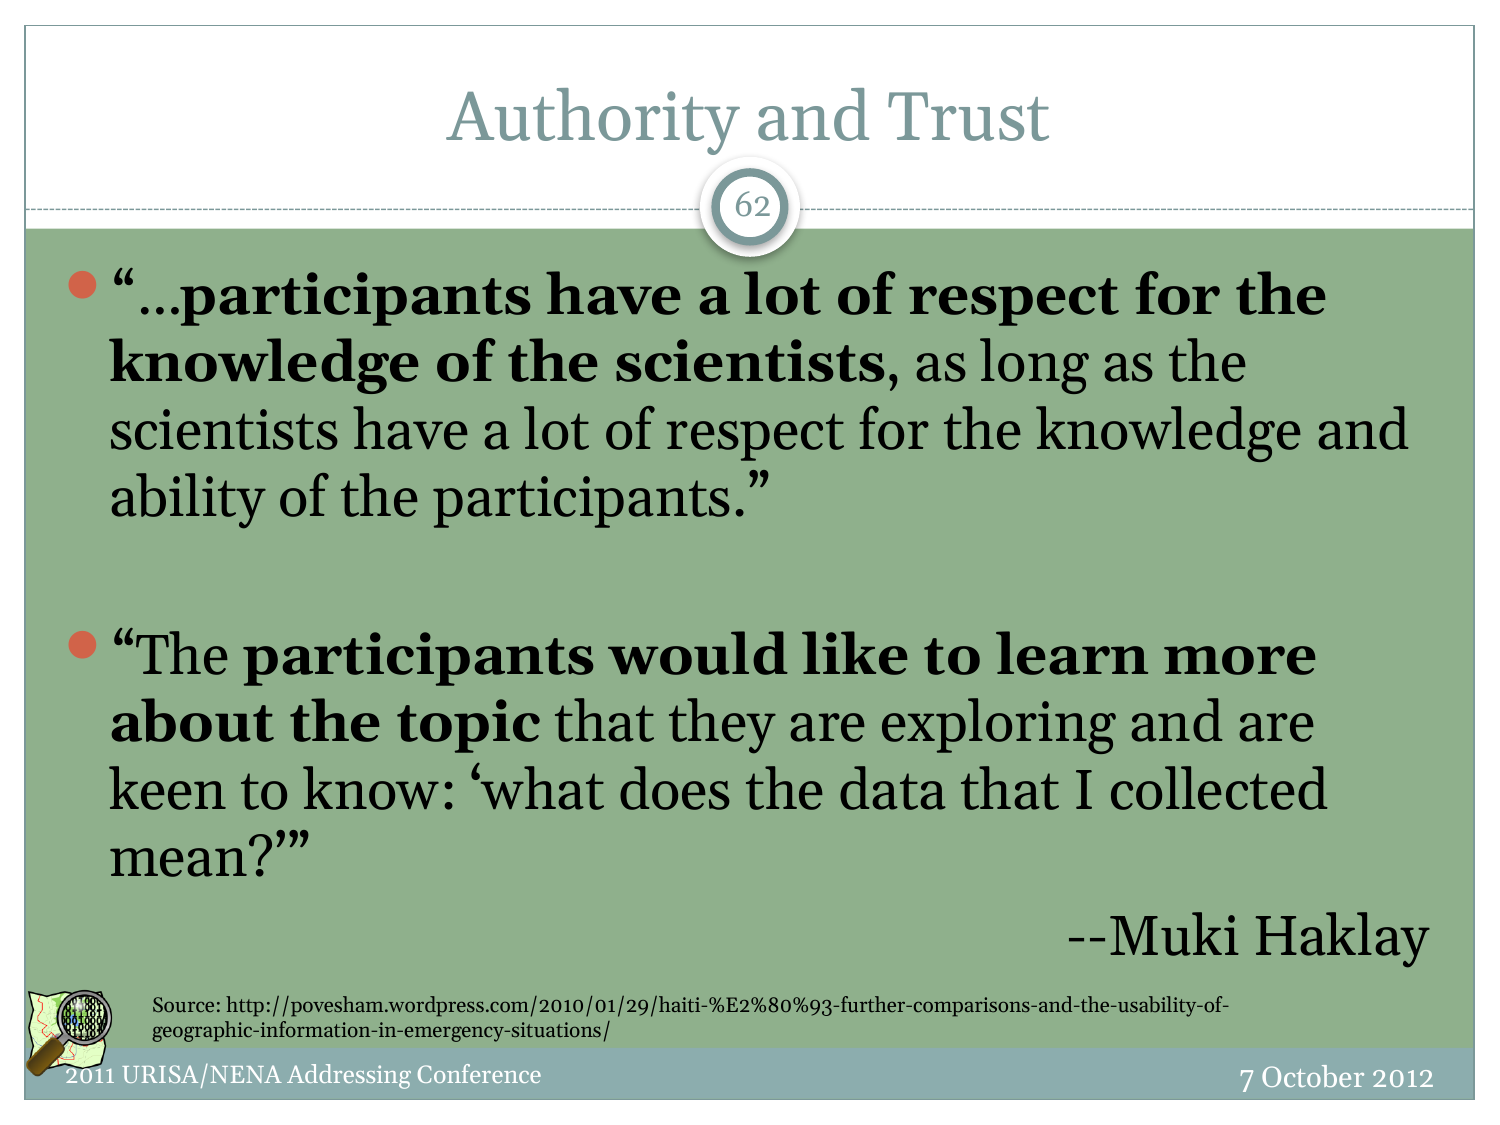

# Authority and Trust
62
“…participants have a lot of respect for the knowledge of the scientists, as long as the scientists have a lot of respect for the knowledge and ability of the participants.”

“The participants would like to learn more about the topic that they are exploring and are keen to know: ‘what does the data that I collected mean?’”
                                    --Muki Haklay

Source: http://povesham.wordpress.com/2010/01/29/haiti-%E2%80%93-further-comparisons-and-the-usability-of-geographic-information-in-emergency-situations/
7 October 2012
2011 URISA/NENA Addressing Conference